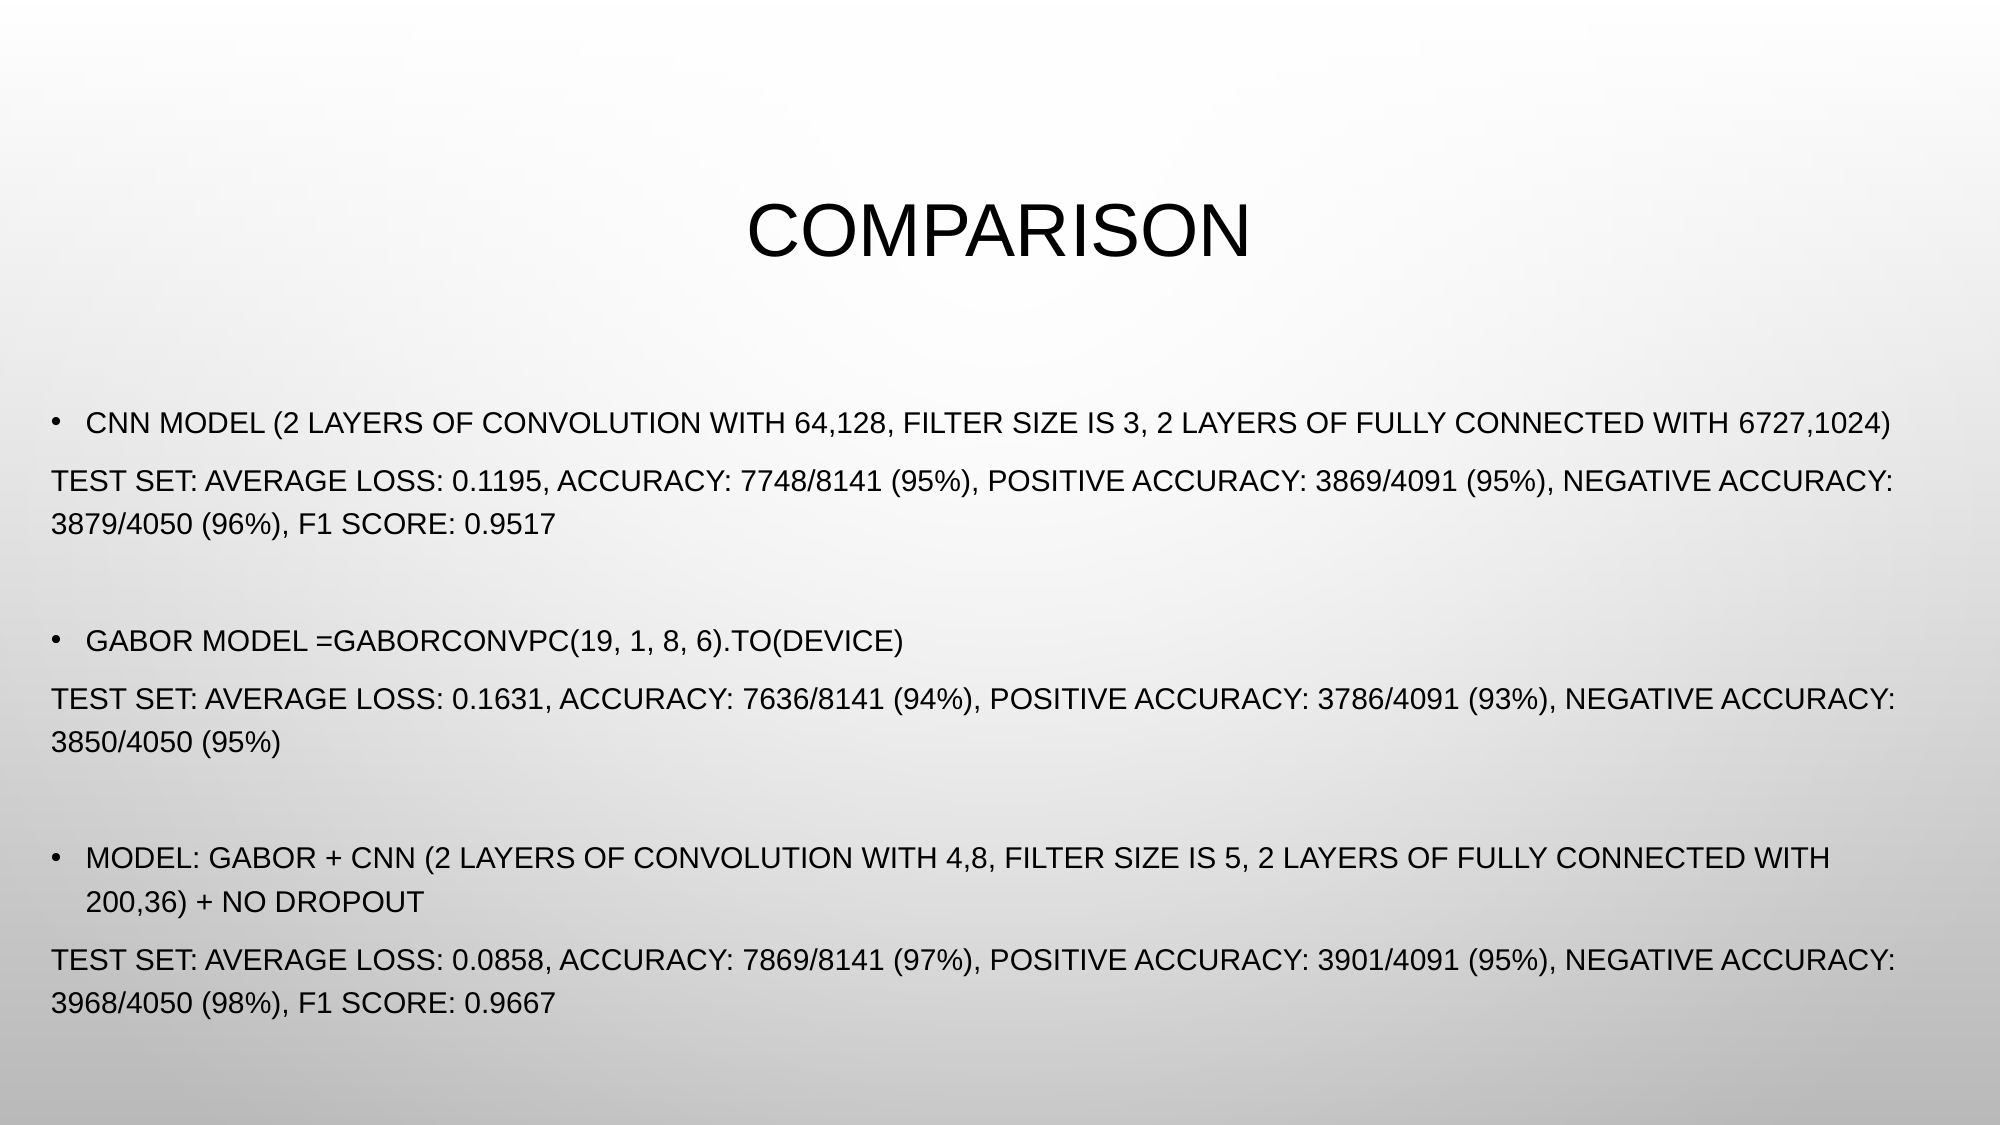

# comparison
CNN Model (2 layers of convolution with 64,128, filter size is 3, 2 layers of fully connected with 6727,1024)
Test set: Average loss: 0.1195, Accuracy: 7748/8141 (95%), Positive accuracy: 3869/4091 (95%), Negative accuracy: 3879/4050 (96%), f1 score: 0.9517

Gabor model =GaborConvPC(19, 1, 8, 6).to(device)
Test set: Average loss: 0.1631, Accuracy: 7636/8141 (94%), Positive accuracy: 3786/4091 (93%), Negative accuracy: 3850/4050 (95%)

Model: Gabor + CNN (2 layers of convolution with 4,8, filter size is 5, 2 layers of fully connected with 200,36) + No Dropout
Test set: Average loss: 0.0858, Accuracy: 7869/8141 (97%), Positive accuracy: 3901/4091 (95%), Negative accuracy: 3968/4050 (98%), f1 score: 0.9667